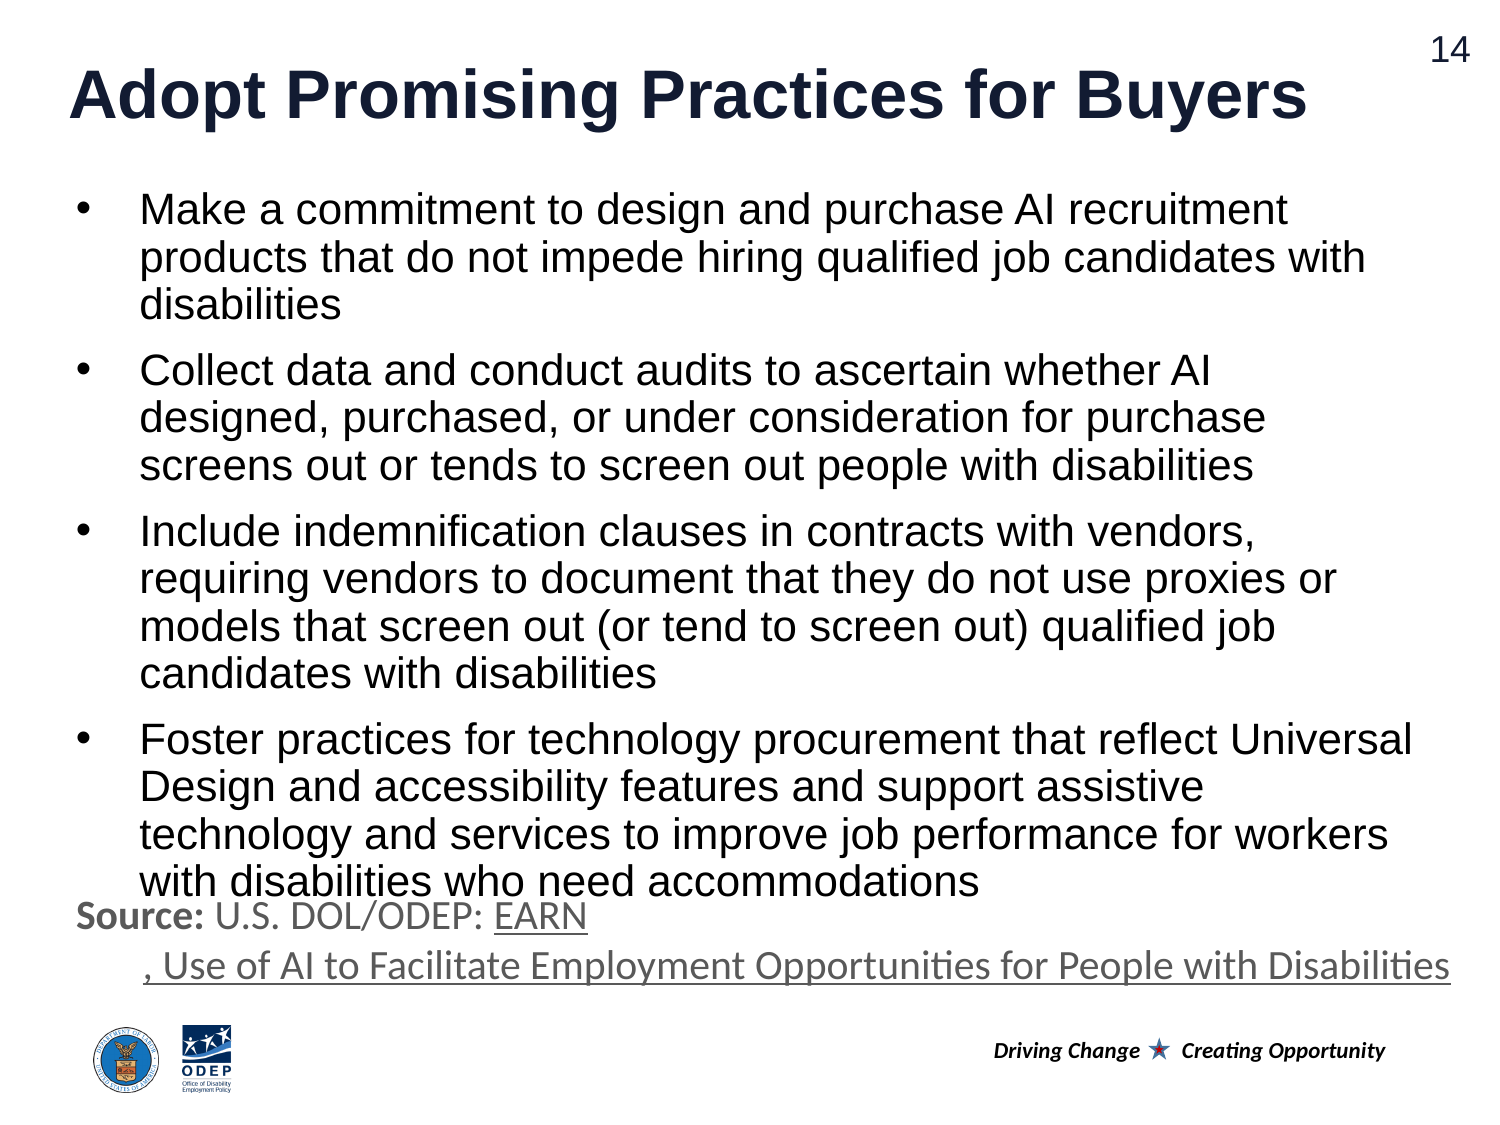

# Adopt Promising Practices for Buyers
Make a commitment to design and purchase AI recruitment products that do not impede hiring qualified job candidates with disabilities
Collect data and conduct audits to ascertain whether AI designed, purchased, or under consideration for purchase screens out or tends to screen out people with disabilities
Include indemnification clauses in contracts with vendors, requiring vendors to document that they do not use proxies or models that screen out (or tend to screen out) qualified job candidates with disabilities
Foster practices for technology procurement that reflect Universal Design and accessibility features and support assistive technology and services to improve job performance for workers with disabilities who need accommodations
Source: U.S. DOL/ODEP: EARN, Use of AI to Facilitate Employment Opportunities for People with Disabilities